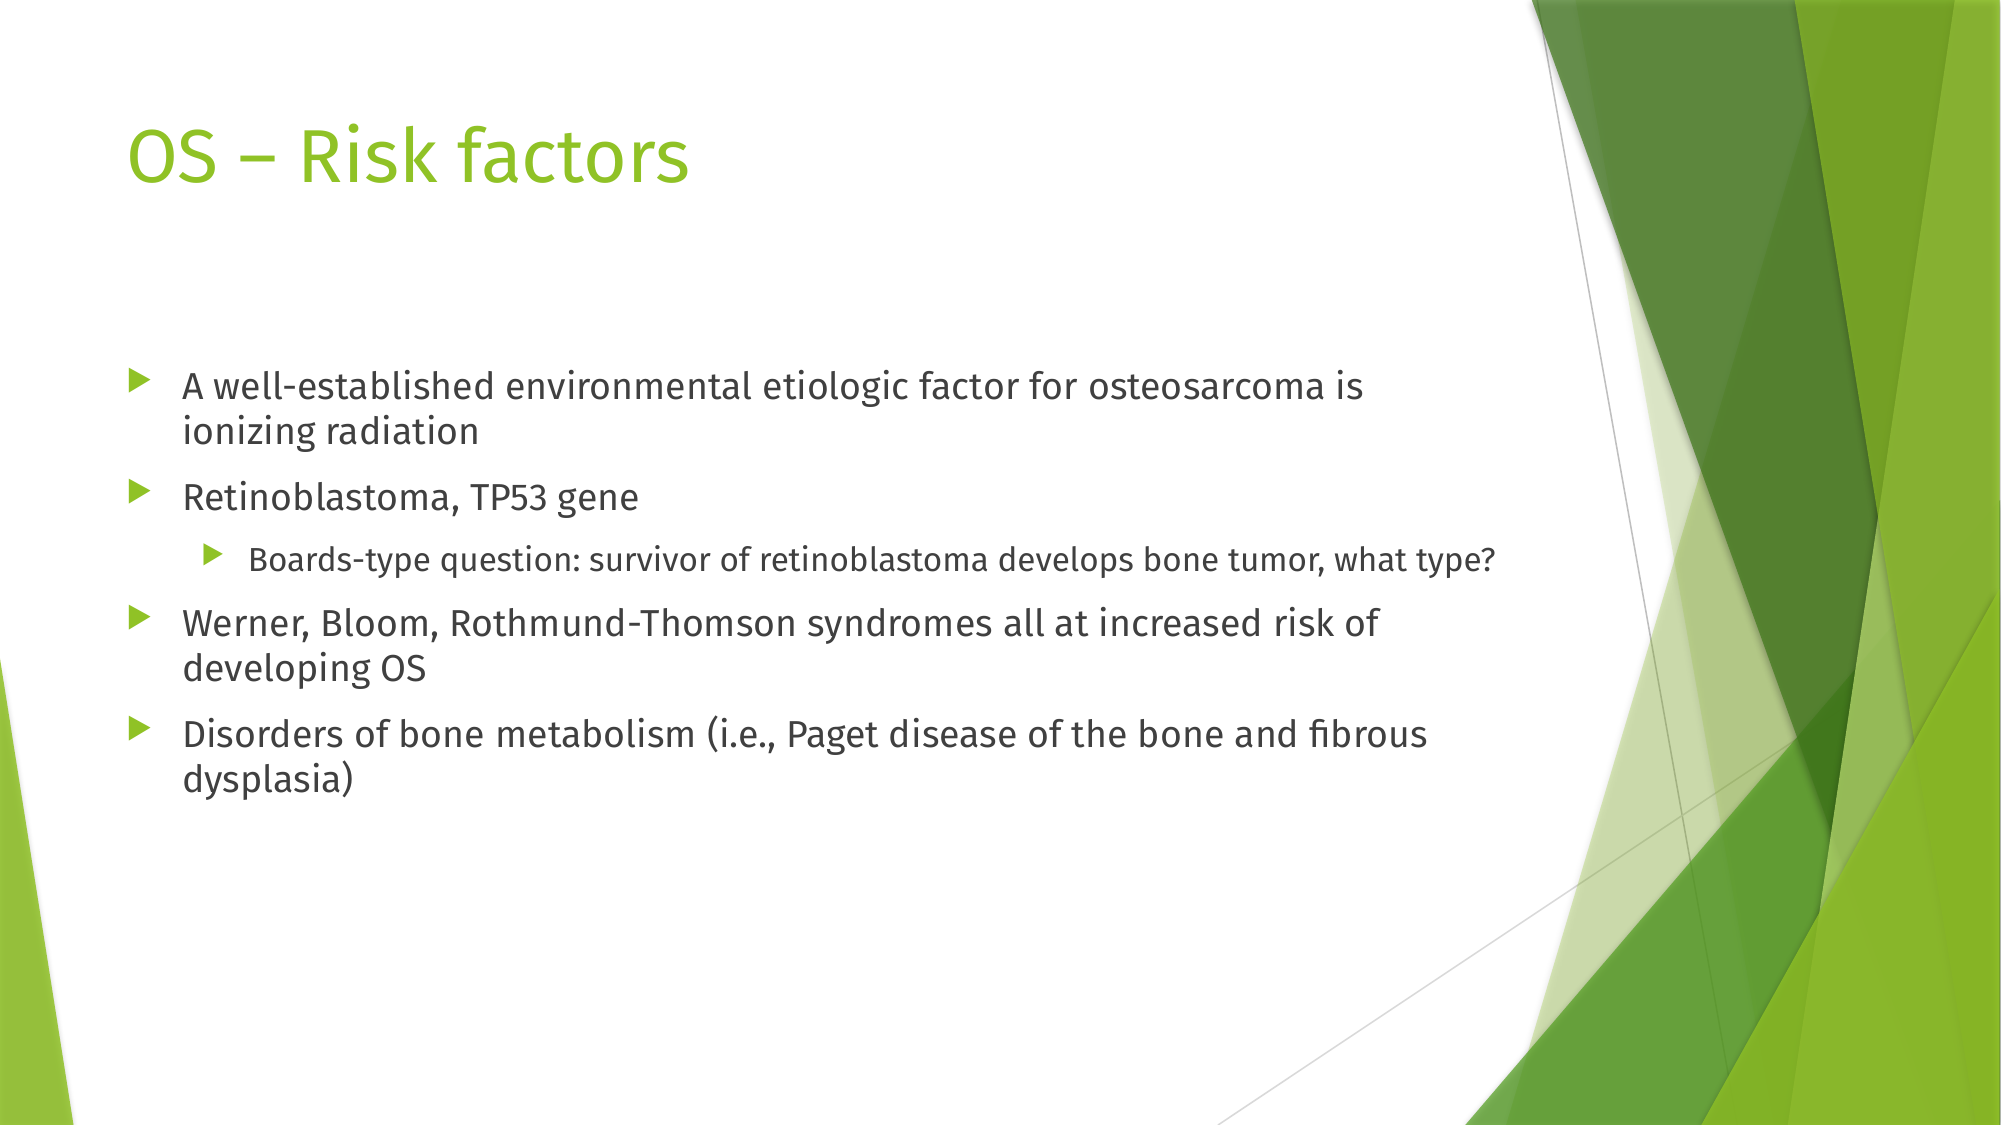

# OS – Risk factors
A well-established environmental etiologic factor for osteosarcoma is ionizing radiation
Retinoblastoma, TP53 gene
Boards-type question: survivor of retinoblastoma develops bone tumor, what type?
Werner, Bloom, Rothmund-Thomson syndromes all at increased risk of developing OS
Disorders of bone metabolism (i.e., Paget disease of the bone and fibrous dysplasia)